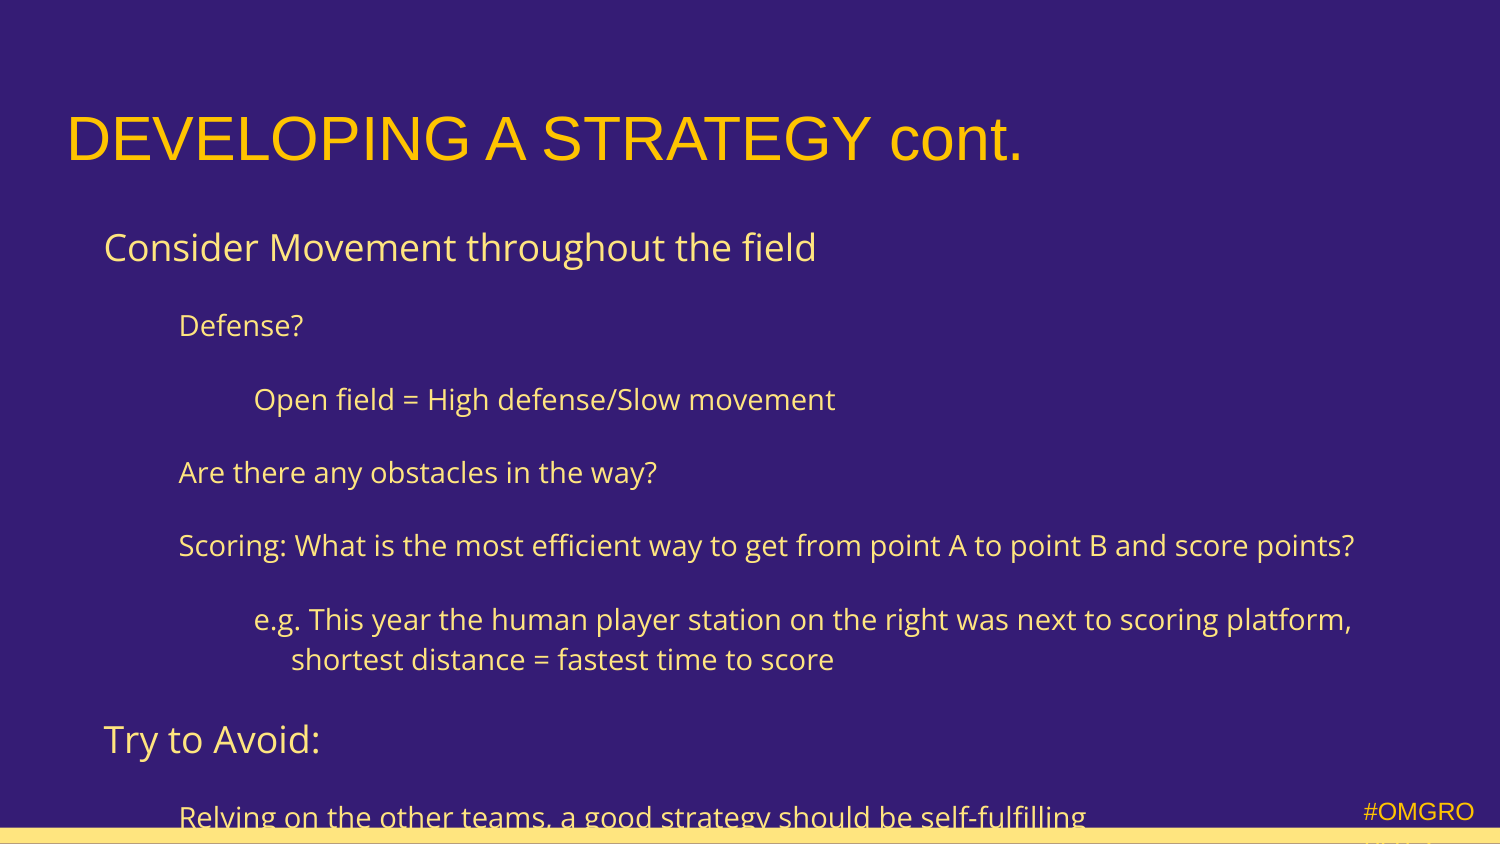

# DEVELOPING A STRATEGY cont.
Consider Movement throughout the field
Defense?
Open field = High defense/Slow movement
Are there any obstacles in the way?
Scoring: What is the most efficient way to get from point A to point B and score points?
e.g. This year the human player station on the right was next to scoring platform, shortest distance = fastest time to score
Try to Avoid:
Relying on the other teams, a good strategy should be self-fulfilling
Relying on driver maneuvers to evade defense - are there any “protected” zones?